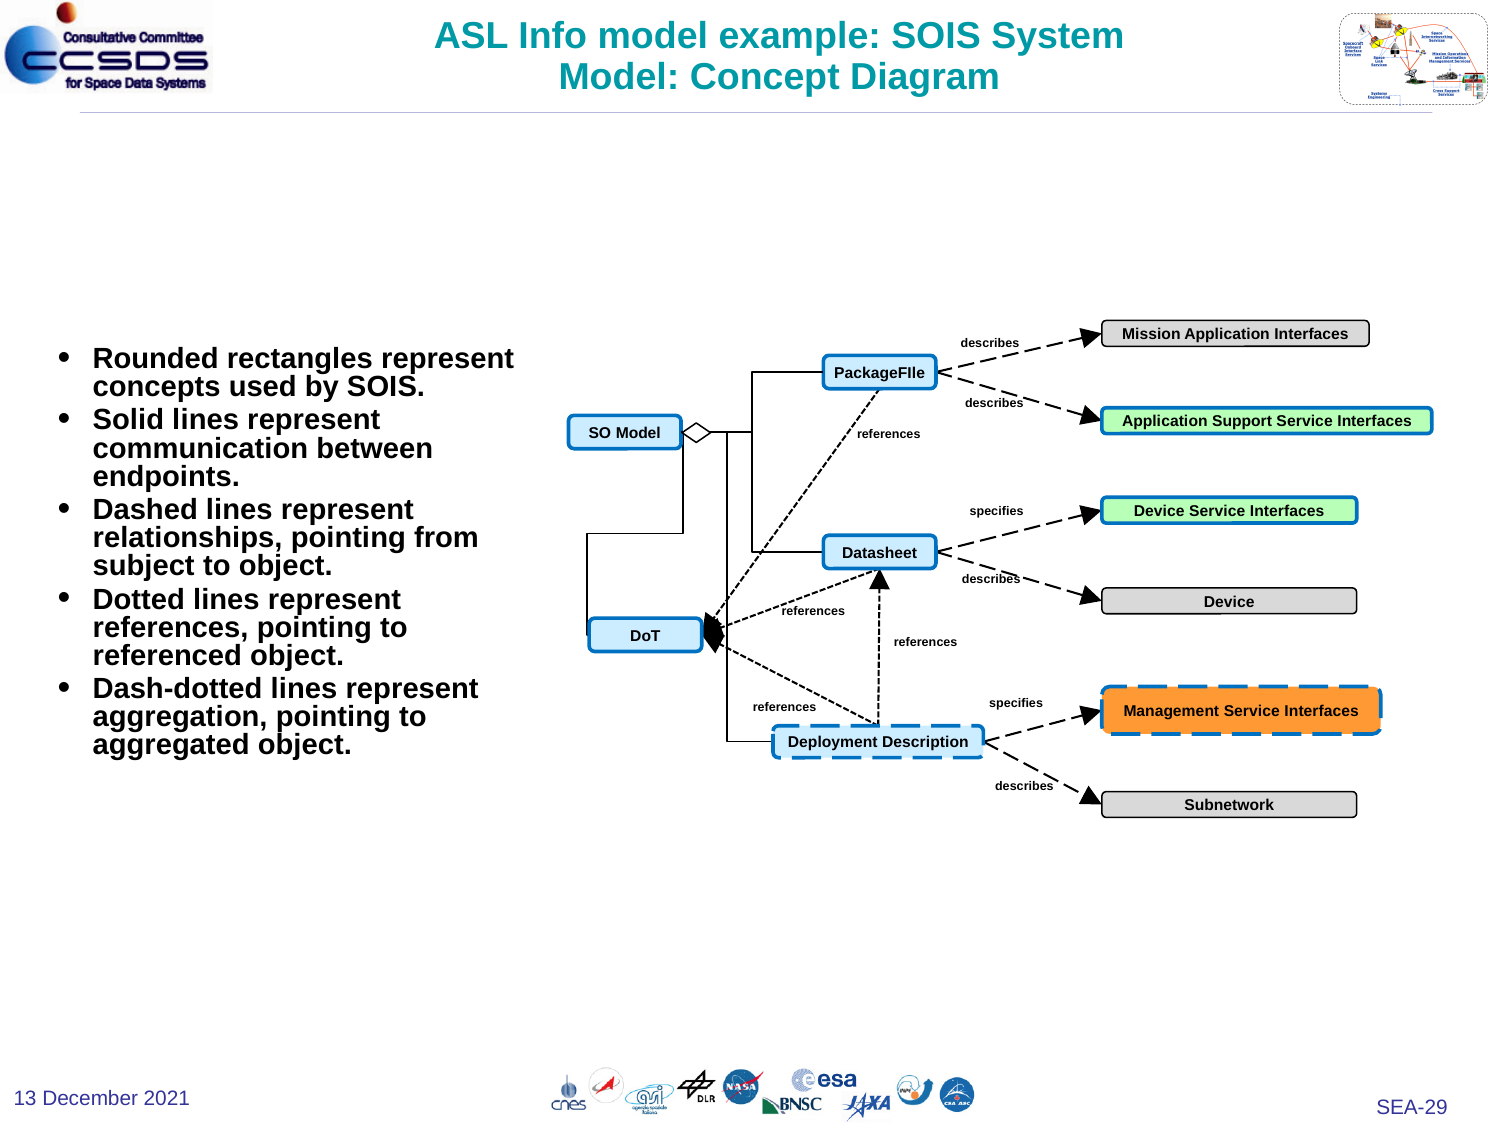

# ASL Info model example: SOIS System Model: Concept Diagram
Mission Application Interfaces
describes
PackageFIle
describes
Application Support Service Interfaces
SO Model

references
Device Service Interfaces
specifies
Datasheet
describes
Device
references
DoT
references
Management Service Interfaces
specifies
references
Deployment Description
describes
Subnetwork
Rounded rectangles represent concepts used by SOIS.
Solid lines represent communication between endpoints.
Dashed lines represent relationships, pointing from subject to object.
Dotted lines represent references, pointing to referenced object.
Dash-dotted lines represent aggregation, pointing to aggregated object.
13 December 2021